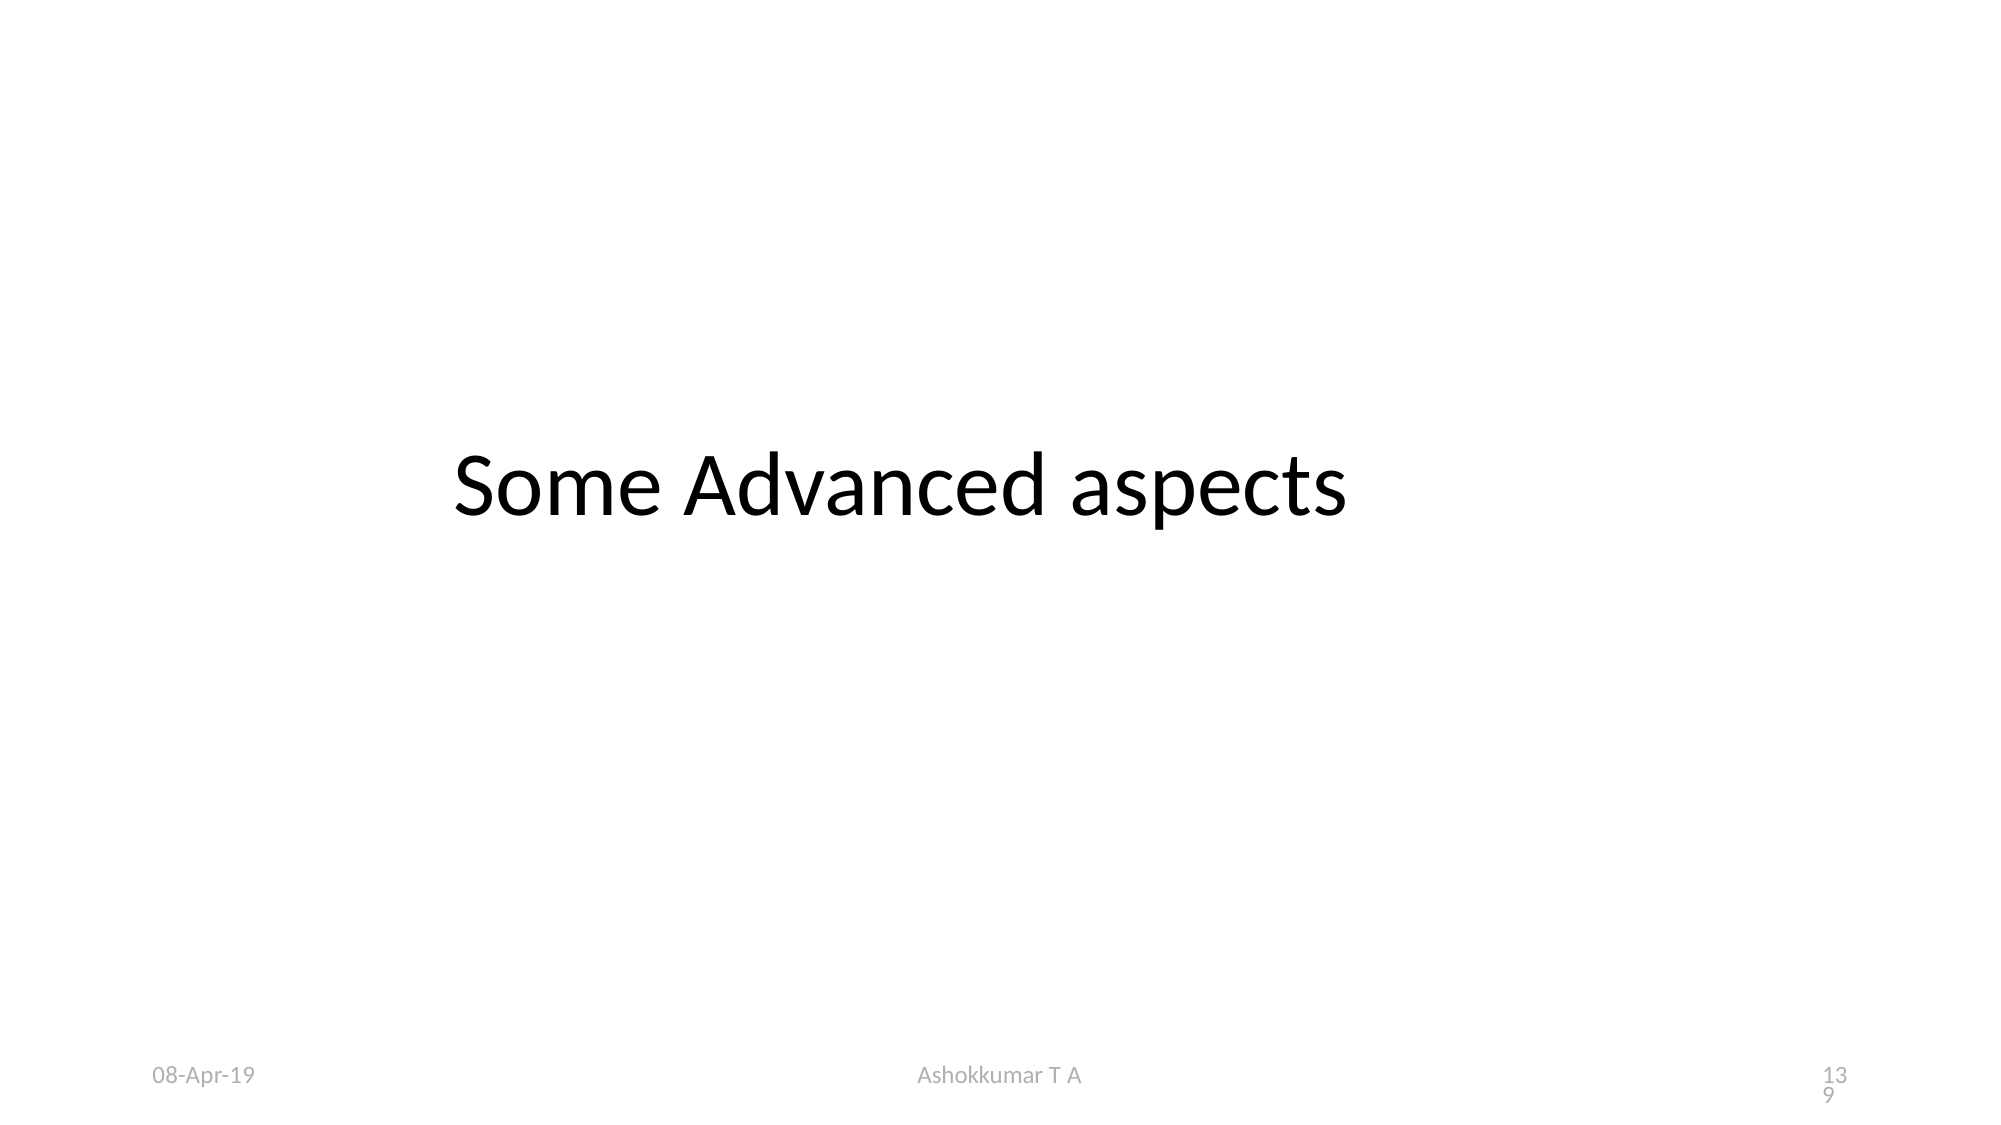

# Some Advanced aspects
08-Apr-19
Ashokkumar T A
139